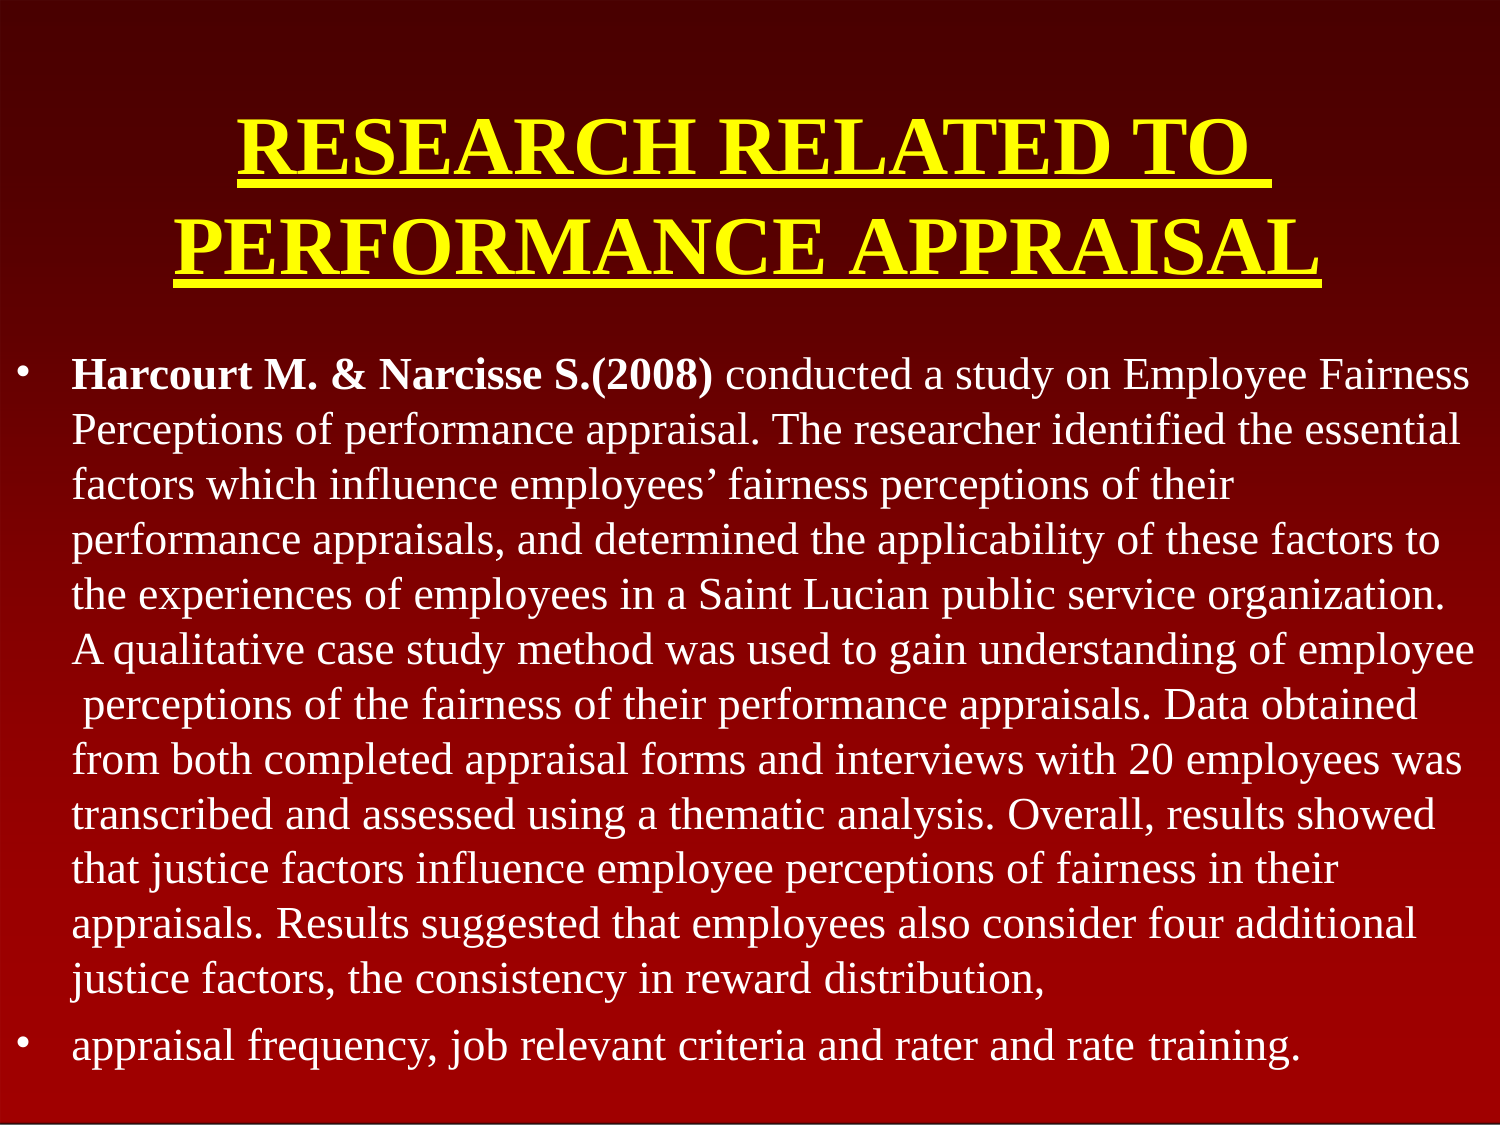

# RESEARCH RELATED TO  PERFORMANCE APPRAISAL
Harcourt M. & Narcisse S.(2008) conducted a study on Employee Fairness  Perceptions of performance appraisal. The researcher identified the essential  factors which influence employees’ fairness perceptions of their  performance appraisals, and determined the applicability of these factors to  the experiences of employees in a Saint Lucian public service organization.  A qualitative case study method was used to gain understanding of employee  perceptions of the fairness of their performance appraisals. Data obtained  from both completed appraisal forms and interviews with 20 employees was  transcribed and assessed using a thematic analysis. Overall, results showed  that justice factors influence employee perceptions of fairness in their  appraisals. Results suggested that employees also consider four additional  justice factors, the consistency in reward distribution,
appraisal frequency, job relevant criteria and rater and rate training.